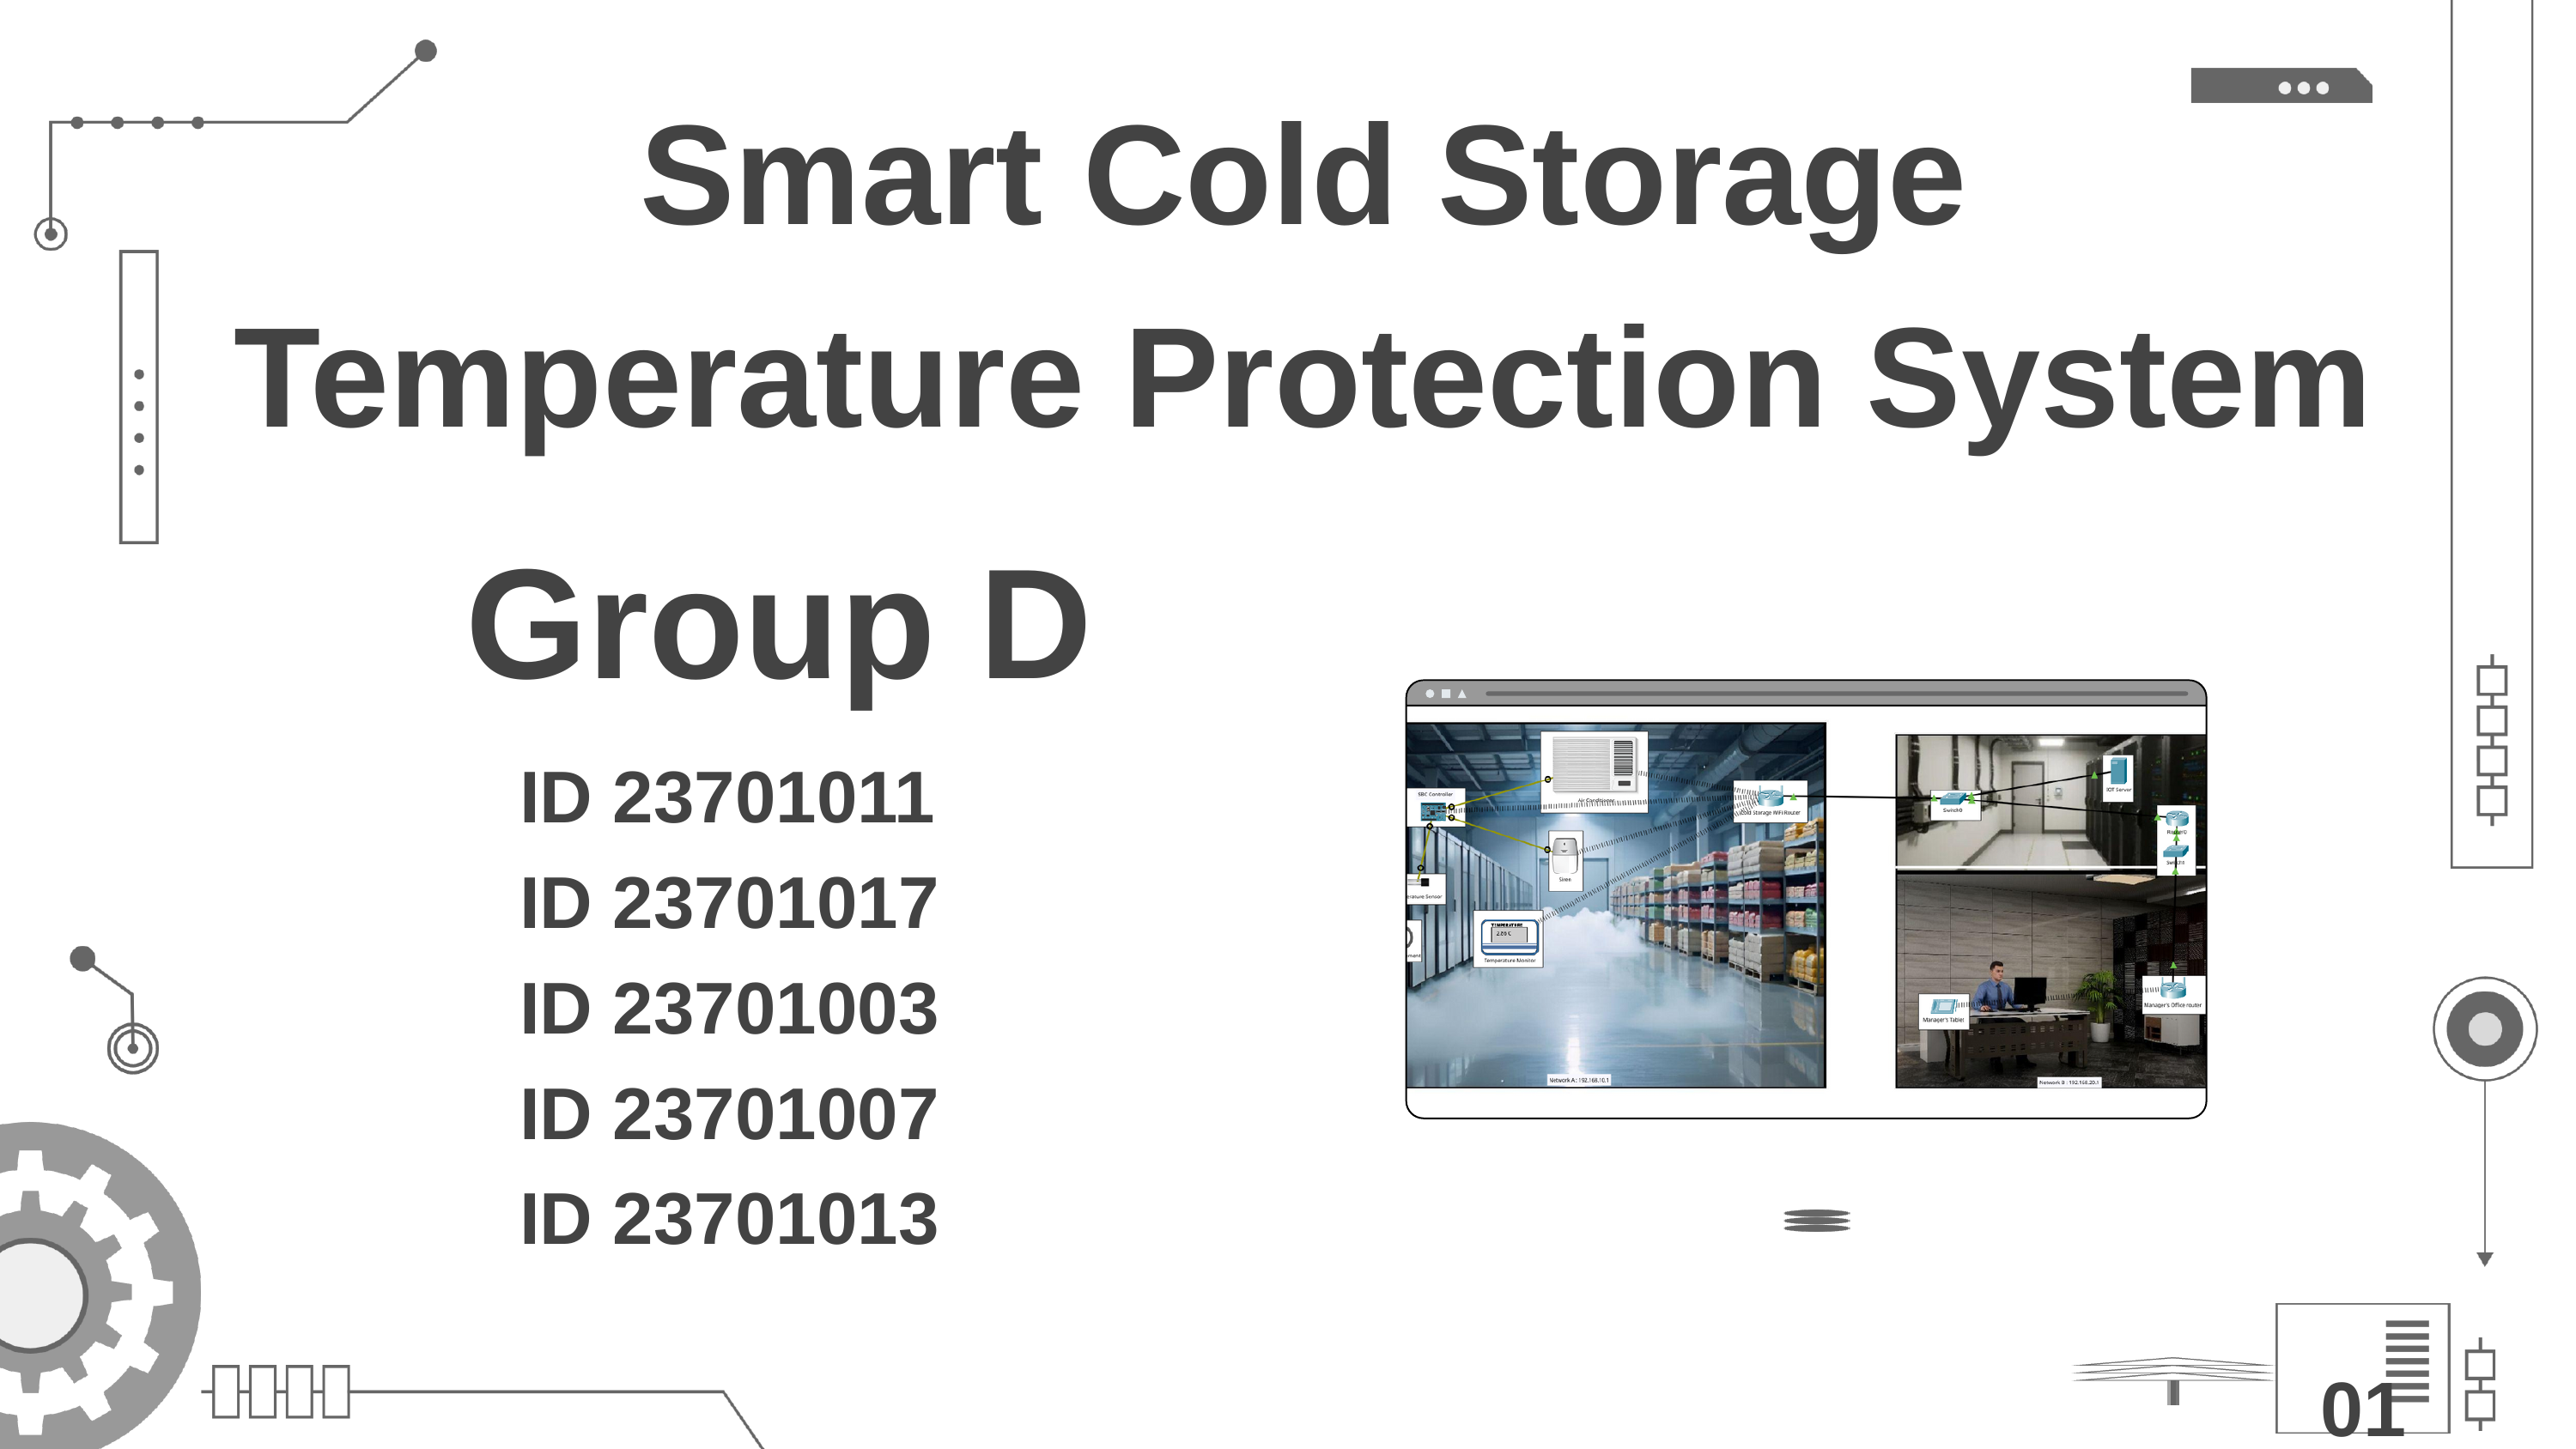

Smart Cold Storage Temperature Protection System

Group D

ID 23701011
ID 23701017
ID 23701003
ID 23701007
ID 23701013

01